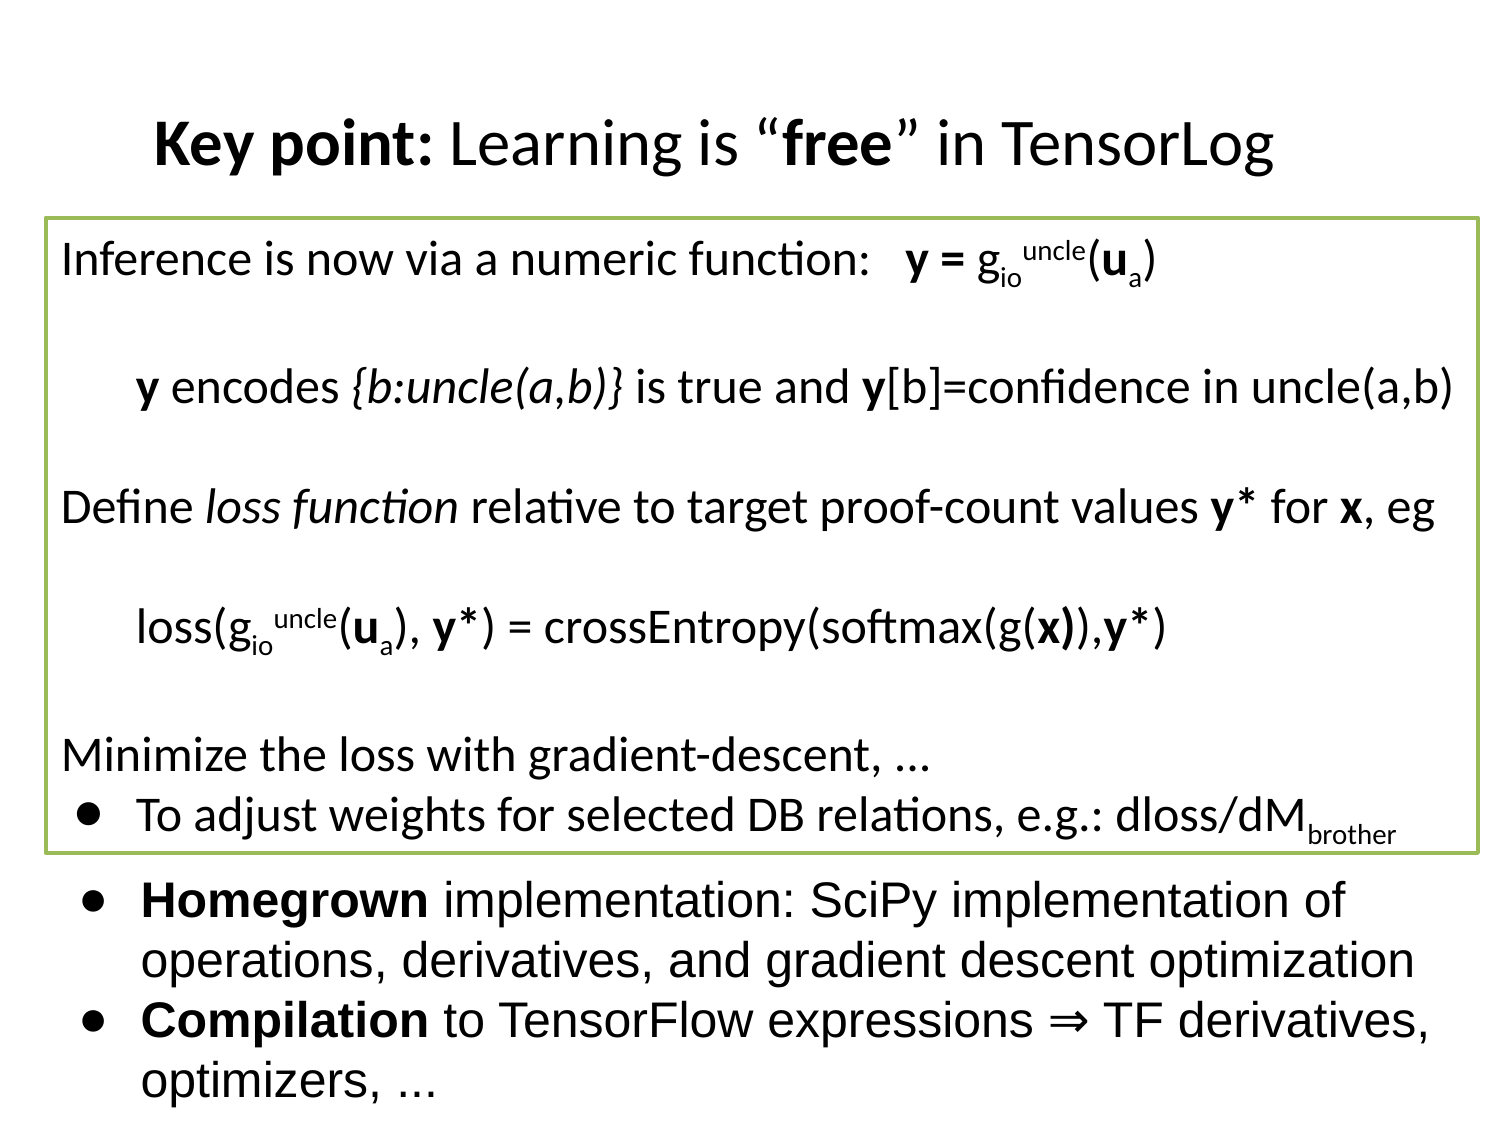

Key point: Learning is “free” in TensorLog
Inference is now via a numeric function:   y = giouncle(ua)

y encodes {b:uncle(a,b)} is true and y[b]=confidence in uncle(a,b)

Define loss function relative to target proof-count values y* for x, eg

loss(giouncle(ua), y*) = crossEntropy(softmax(g(x)),y*)

Minimize the loss with gradient-descent, ...
To adjust weights for selected DB relations, e.g.: dloss/dMbrother
Homegrown implementation: SciPy implementation of operations, derivatives, and gradient descent optimization
Compilation to TensorFlow expressions ⇒ TF derivatives, optimizers, ...